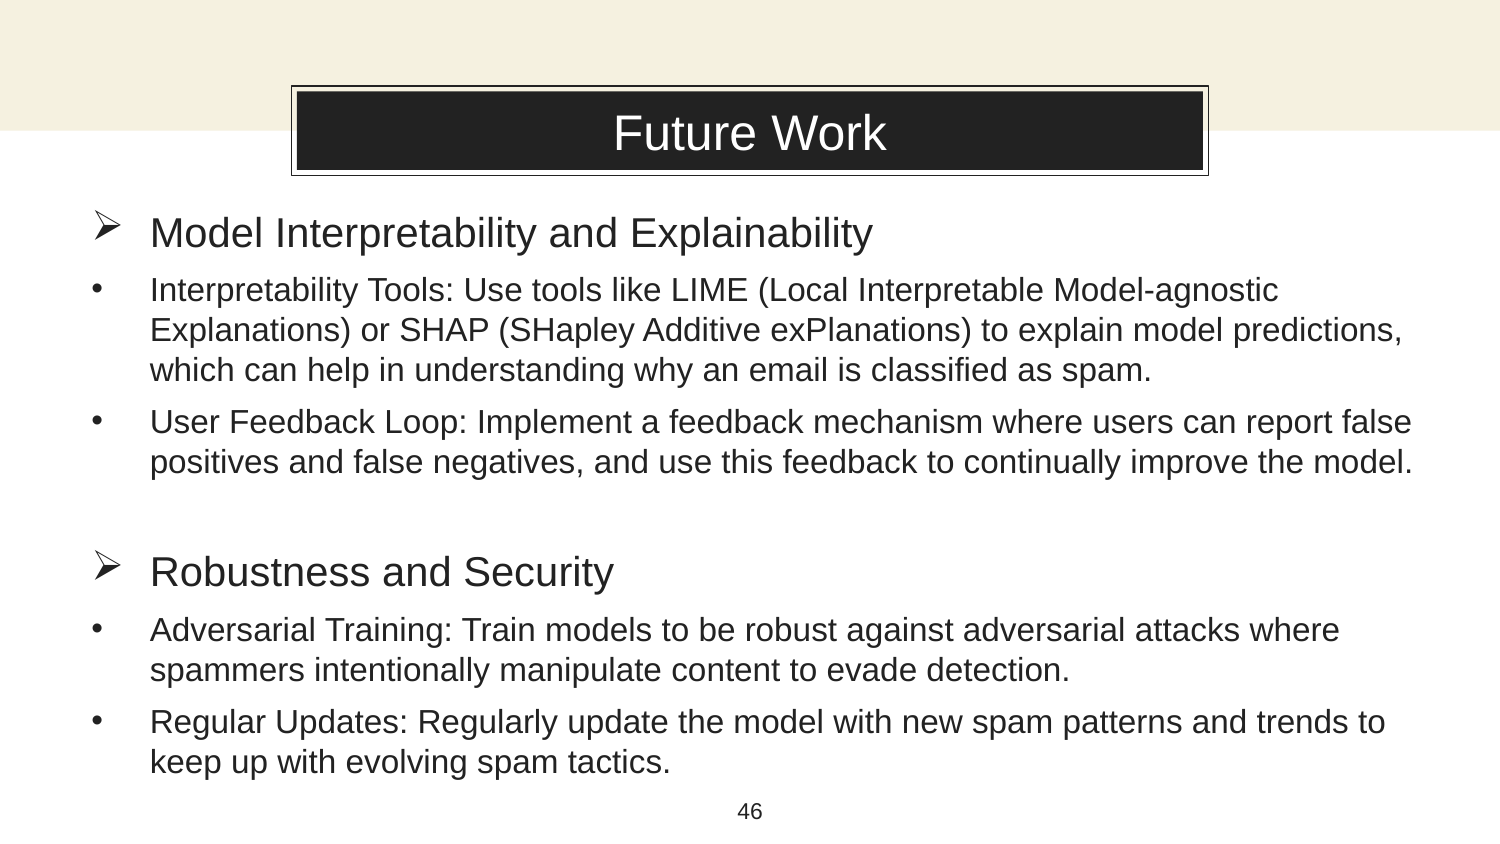

# Future Work
Model Interpretability and Explainability
Interpretability Tools: Use tools like LIME (Local Interpretable Model-agnostic Explanations) or SHAP (SHapley Additive exPlanations) to explain model predictions, which can help in understanding why an email is classified as spam.
User Feedback Loop: Implement a feedback mechanism where users can report false positives and false negatives, and use this feedback to continually improve the model.

Robustness and Security
Adversarial Training: Train models to be robust against adversarial attacks where spammers intentionally manipulate content to evade detection.
Regular Updates: Regularly update the model with new spam patterns and trends to keep up with evolving spam tactics.
46